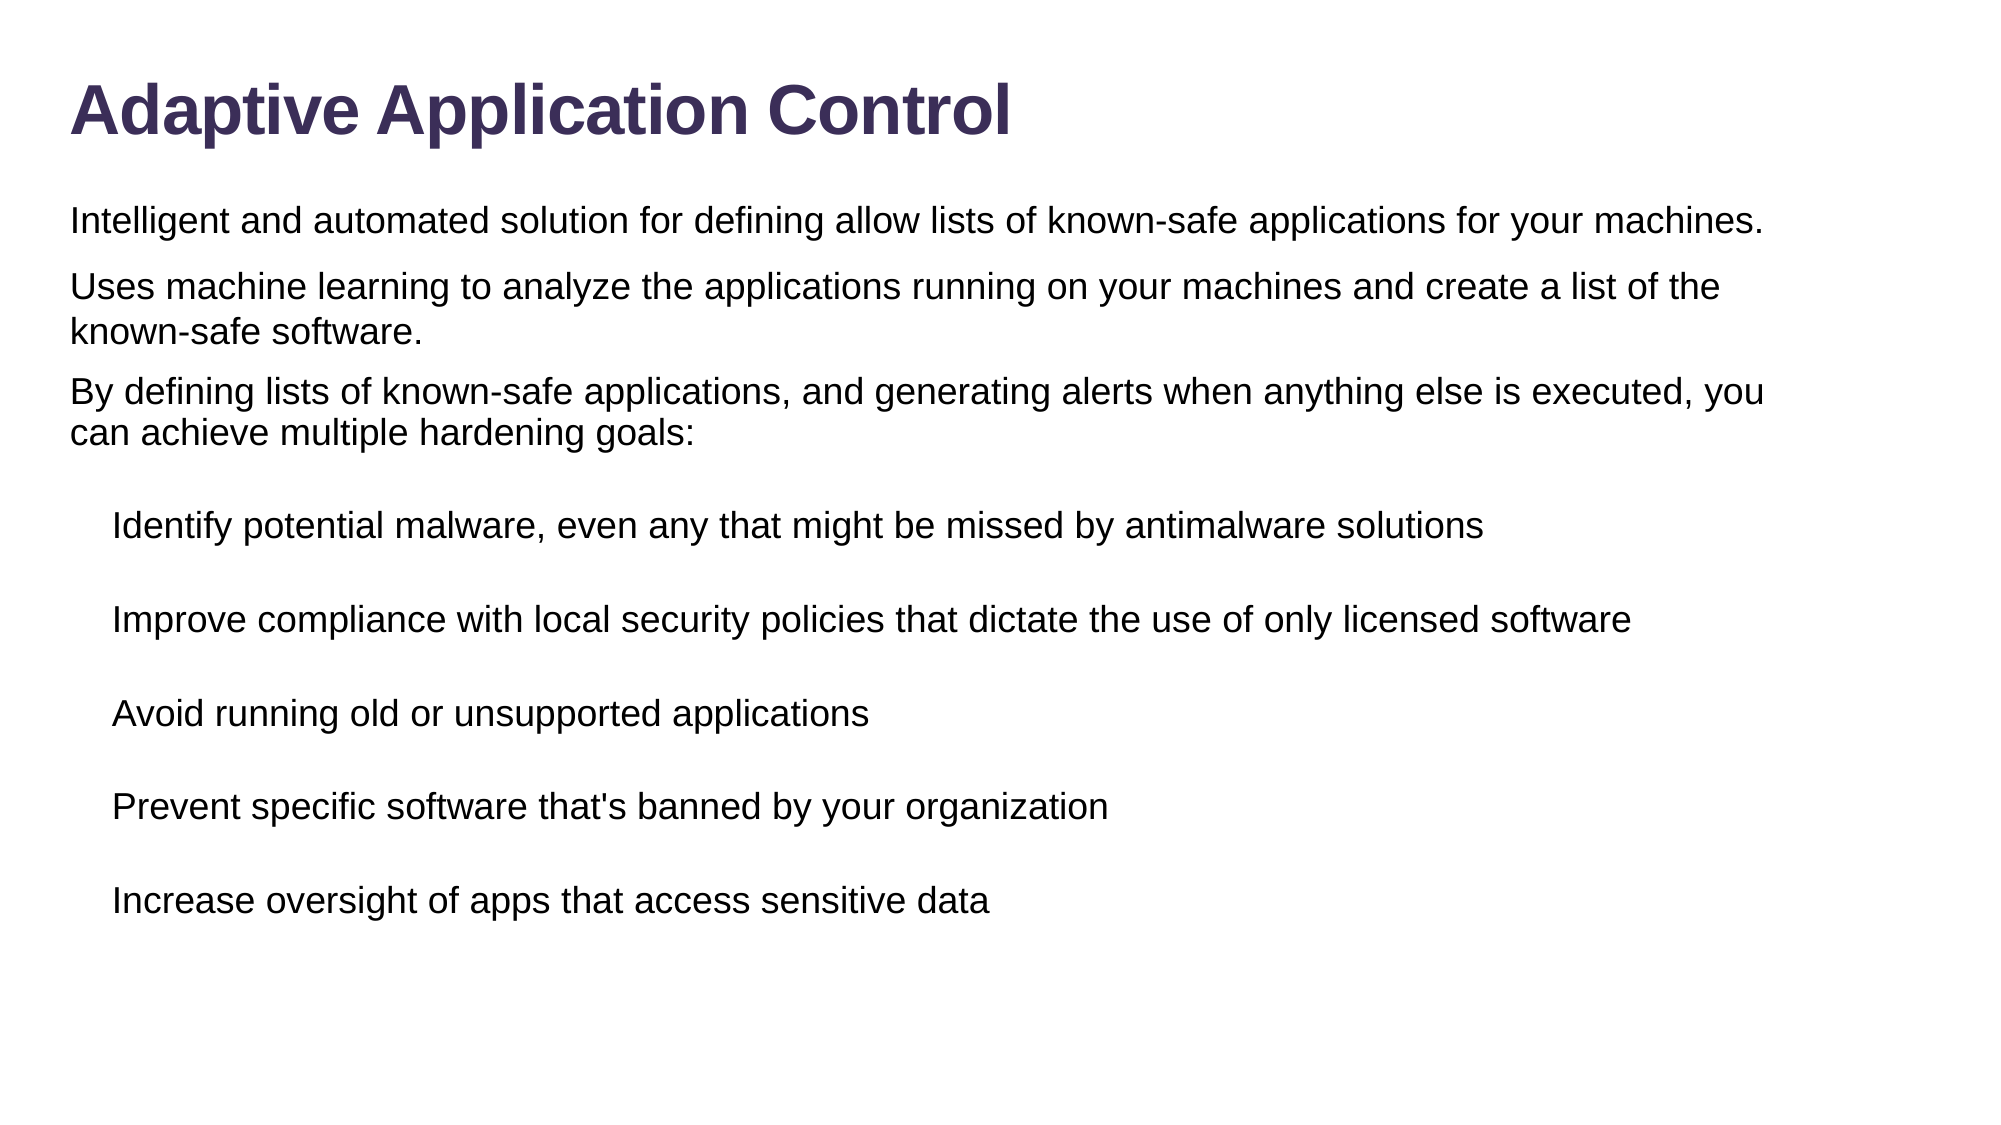

# Adaptive Application Control
Intelligent and automated solution for defining allow lists of known-safe applications for your machines.
Uses machine learning to analyze the applications running on your machines and create a list of the known-safe software.
By defining lists of known-safe applications, and generating alerts when anything else is executed, you can achieve multiple hardening goals:
    Identify potential malware, even any that might be missed by antimalware solutions
    Improve compliance with local security policies that dictate the use of only licensed software
    Avoid running old or unsupported applications
    Prevent specific software that's banned by your organization
    Increase oversight of apps that access sensitive data